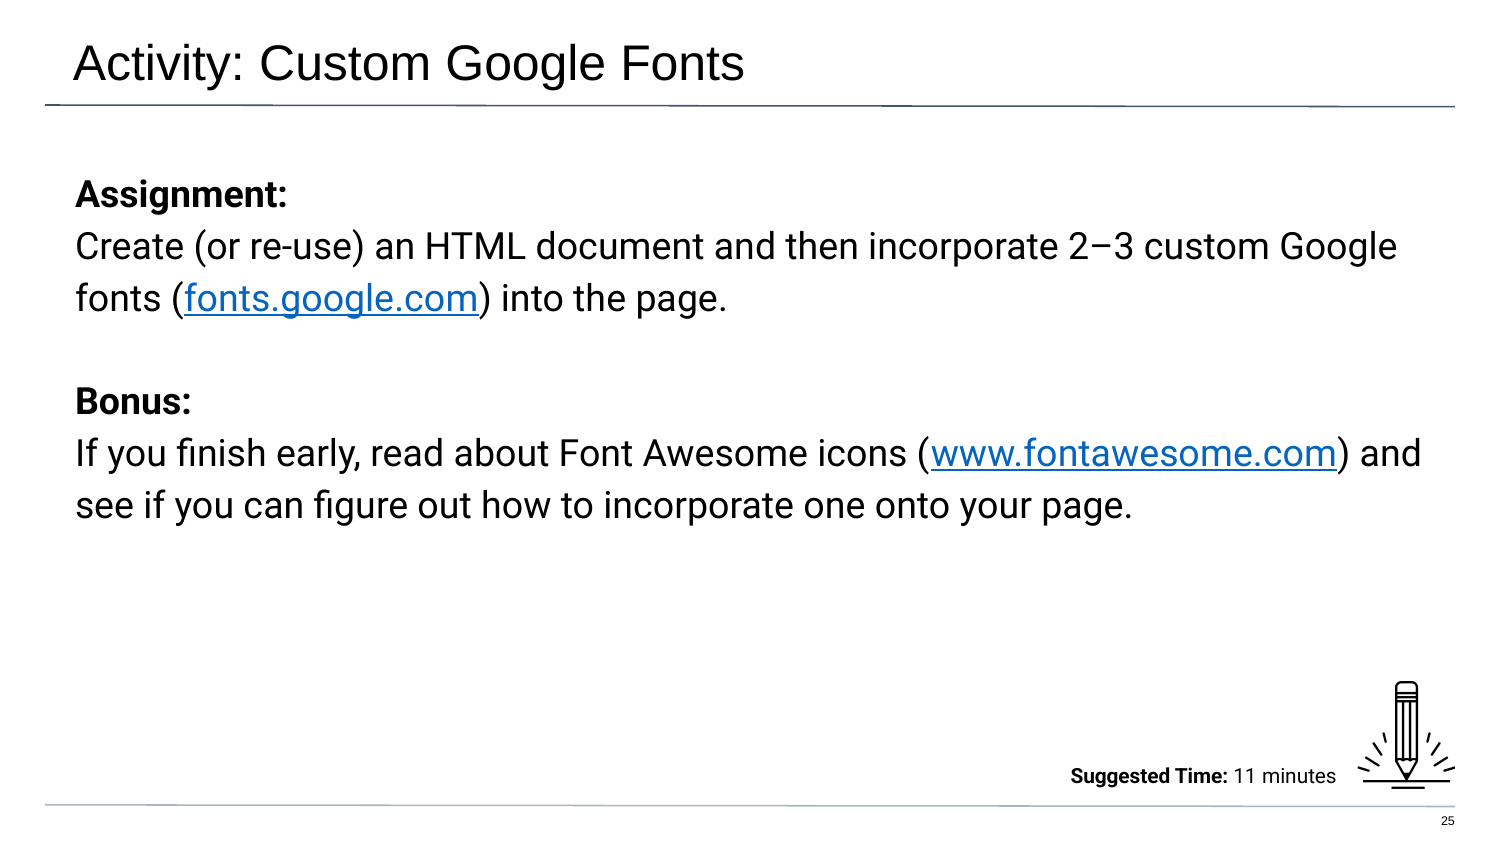

# Activity: Custom Google Fonts
Assignment:
Create (or re-use) an HTML document and then incorporate 2–3 custom Google fonts (fonts.google.com) into the page.

Bonus:
If you finish early, read about Font Awesome icons (www.fontawesome.com) and see if you can figure out how to incorporate one onto your page.

Suggested Time: 11 minutes

25